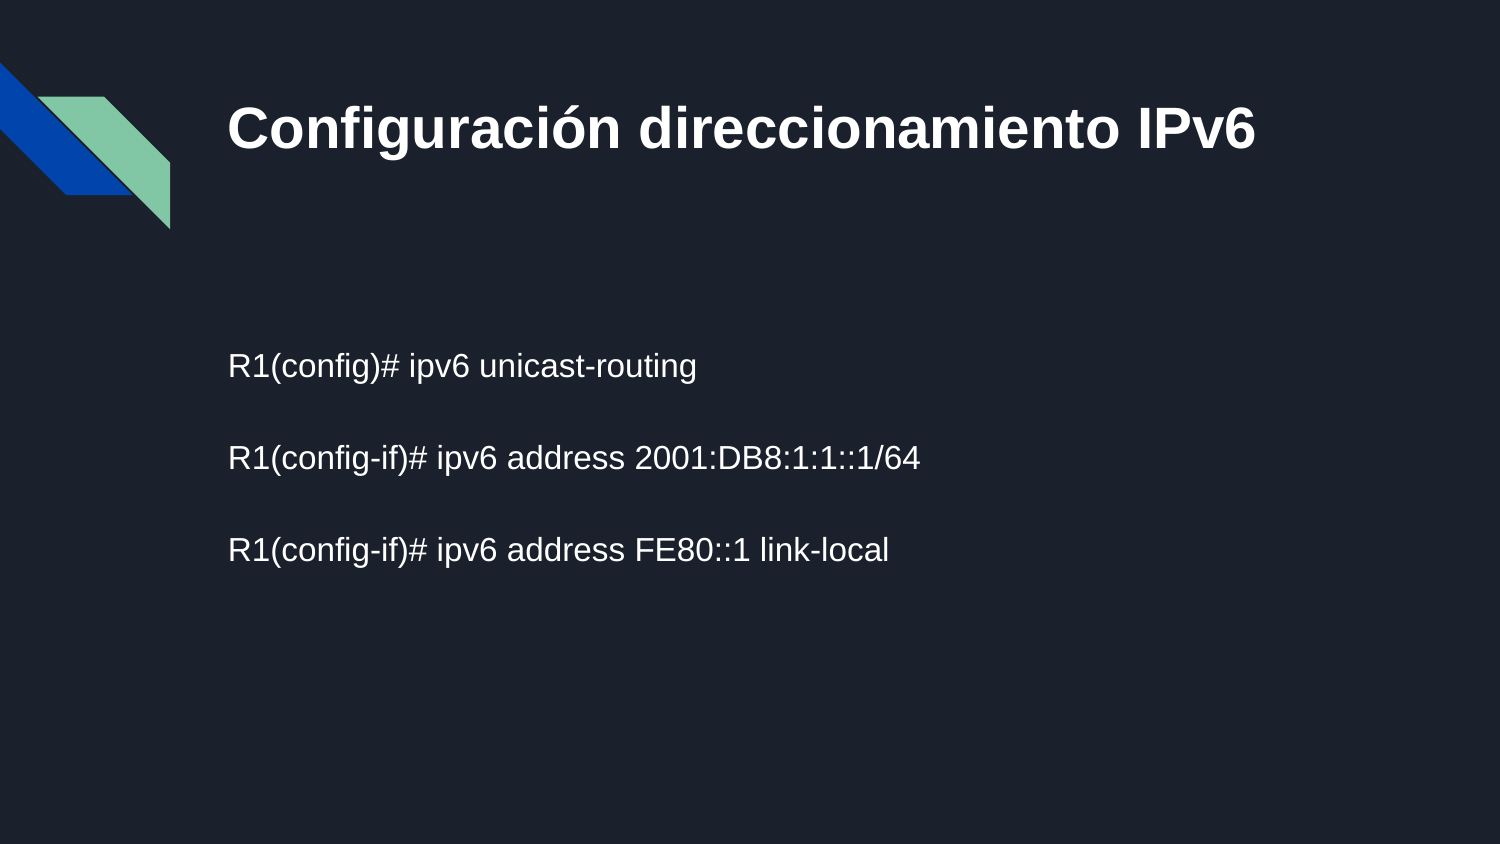

# Configuración direccionamiento IPv6
R1(config)# ipv6 unicast-routing

R1(config-if)# ipv6 address 2001:DB8:1:1::1/64

R1(config-if)# ipv6 address FE80::1 link-local